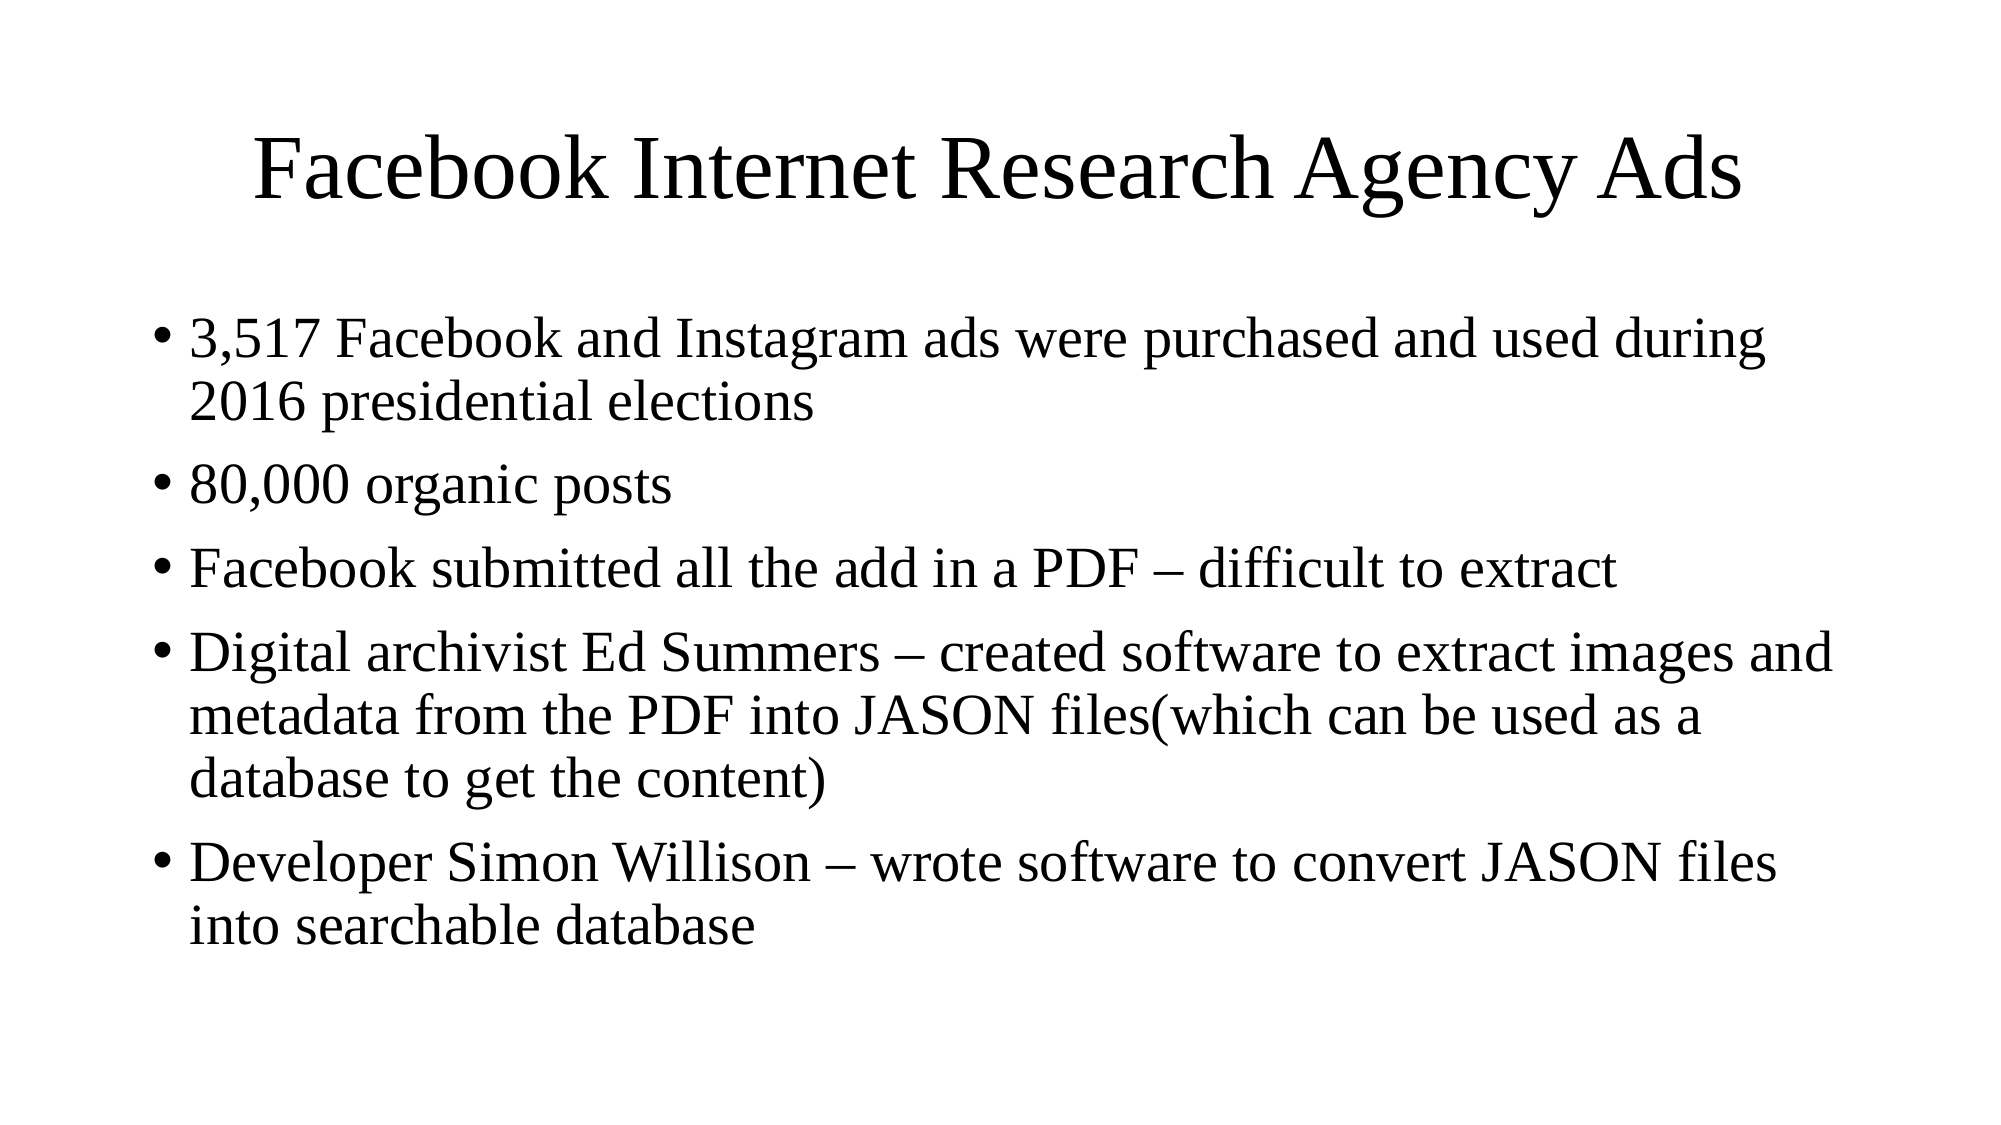

# Facebook Internet Research Agency Ads
3,517 Facebook and Instagram ads were purchased and used during 2016 presidential elections
80,000 organic posts
Facebook submitted all the add in a PDF – difficult to extract
Digital archivist Ed Summers – created software to extract images and metadata from the PDF into JASON files(which can be used as a database to get the content)
Developer Simon Willison – wrote software to convert JASON files into searchable database